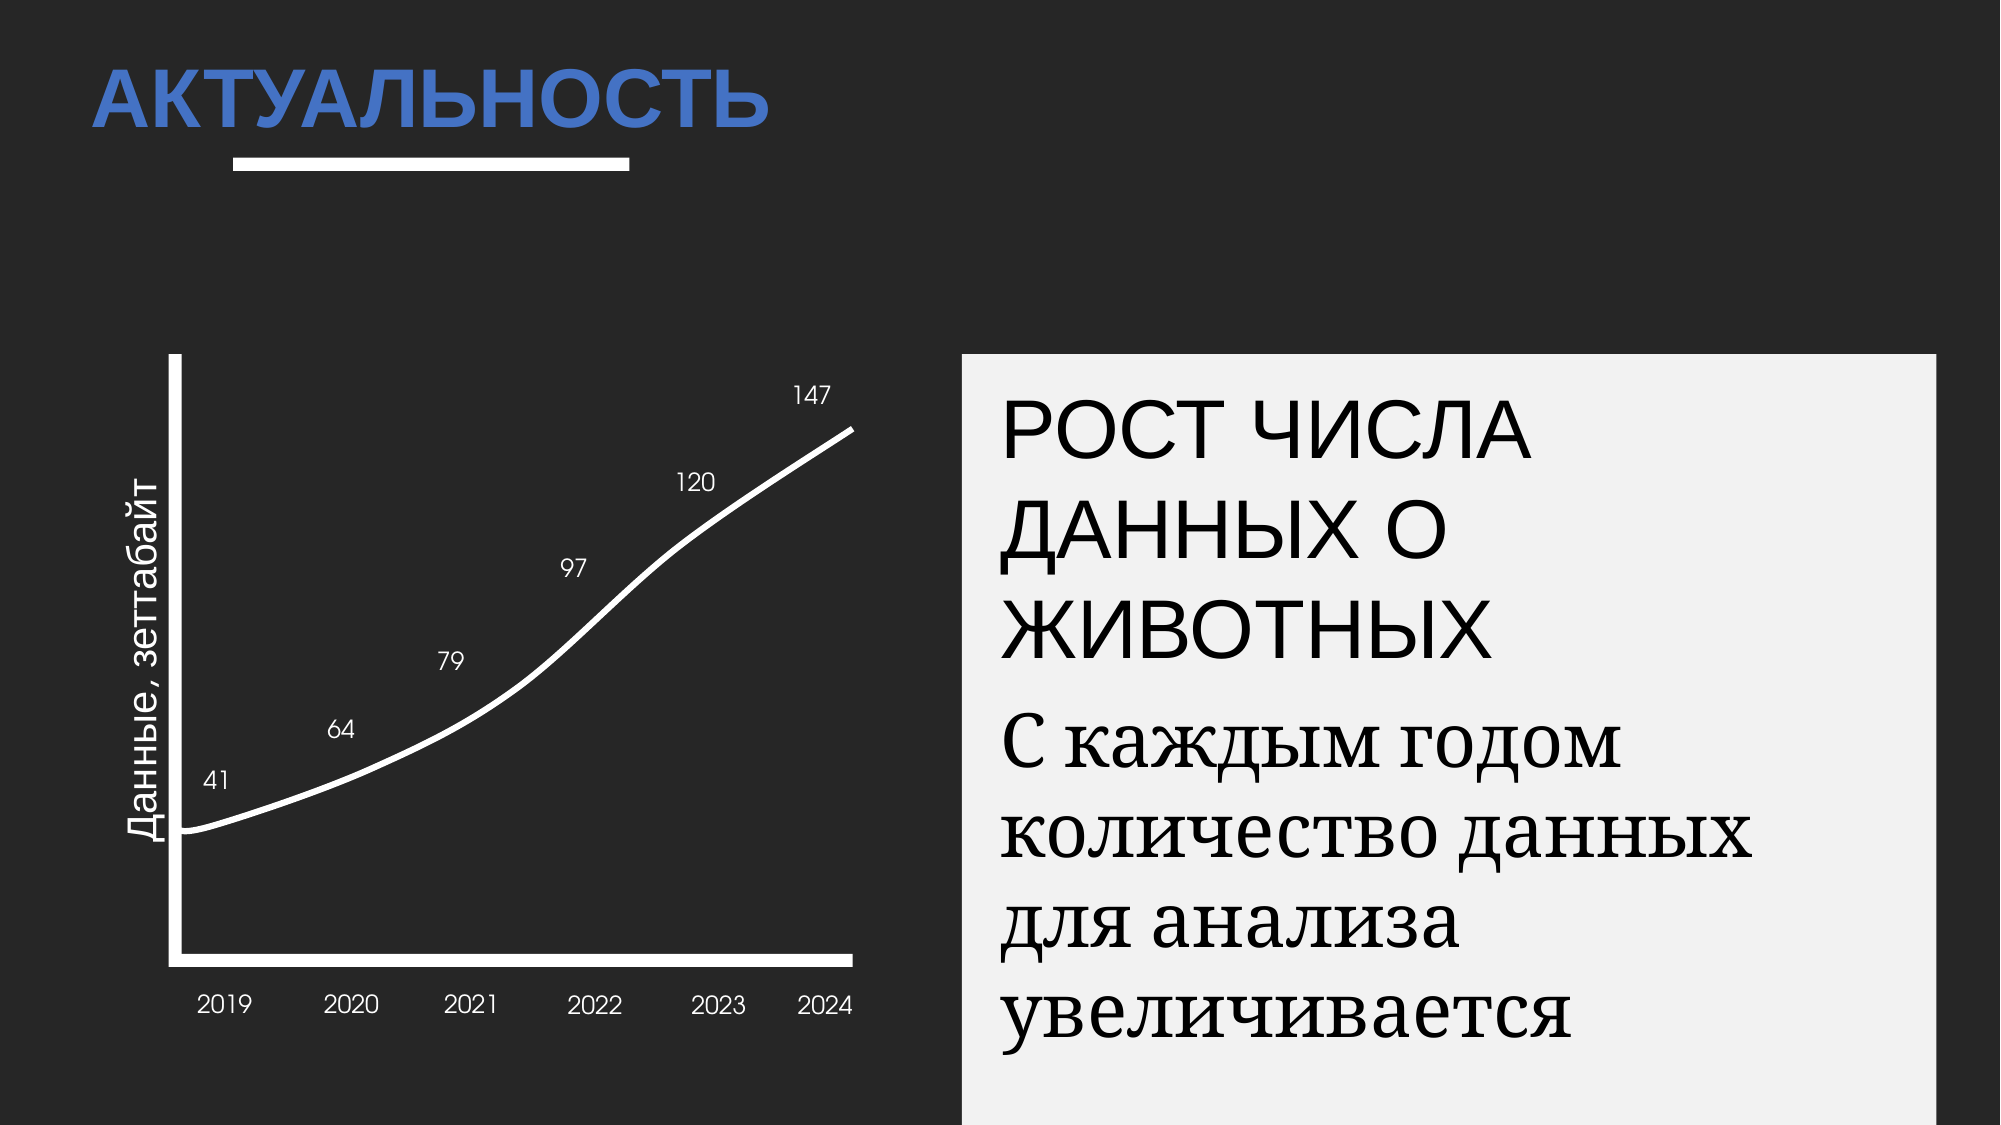

АКТУАЛЬНОСТЬ

120
97
Данные, зеттабайт
79

64
41

2020
2019
2021
2022
2023
147
2024

РОСТ ЧИСЛА ДАННЫХ О ЖИВОТНЫХ
С каждым годом количество данных для анализа увеличивается